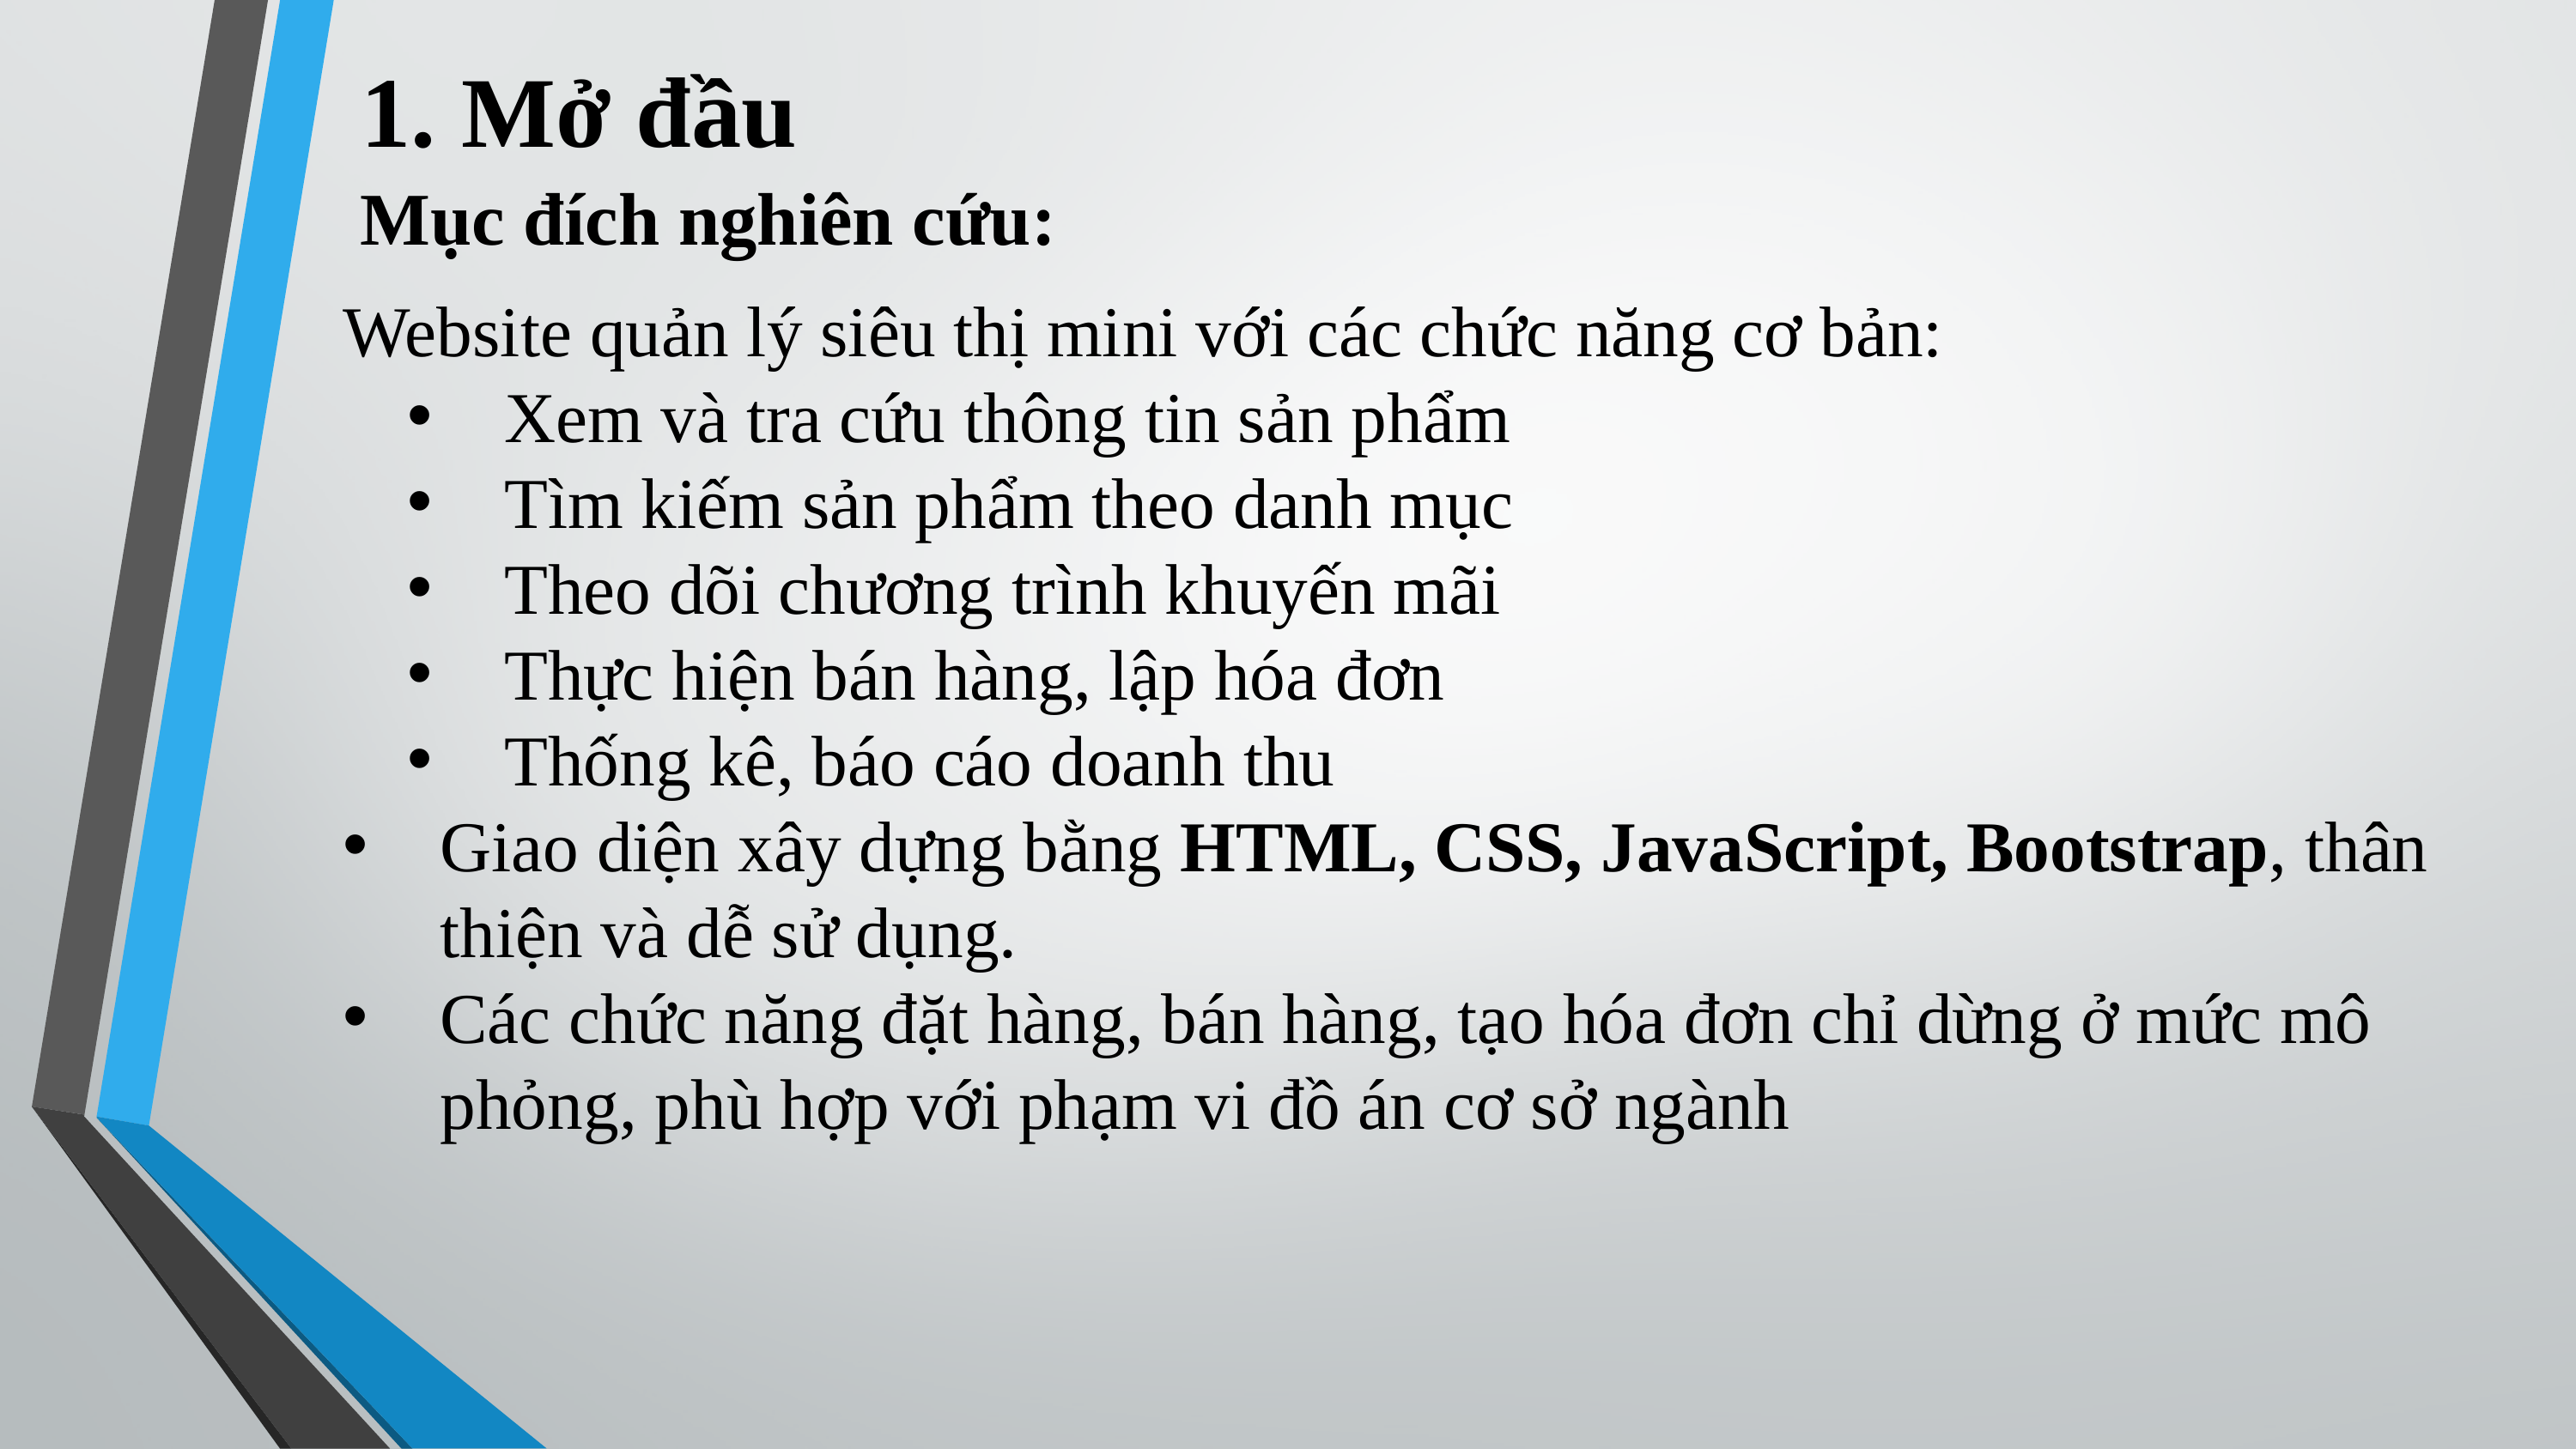

1. Mở đầu
Mục đích nghiên cứu:
Website quản lý siêu thị mini với các chức năng cơ bản:
Xem và tra cứu thông tin sản phẩm
Tìm kiếm sản phẩm theo danh mục
Theo dõi chương trình khuyến mãi
Thực hiện bán hàng, lập hóa đơn
Thống kê, báo cáo doanh thu
Giao diện xây dựng bằng HTML, CSS, JavaScript, Bootstrap, thân thiện và dễ sử dụng.
Các chức năng đặt hàng, bán hàng, tạo hóa đơn chỉ dừng ở mức mô phỏng, phù hợp với phạm vi đồ án cơ sở ngành